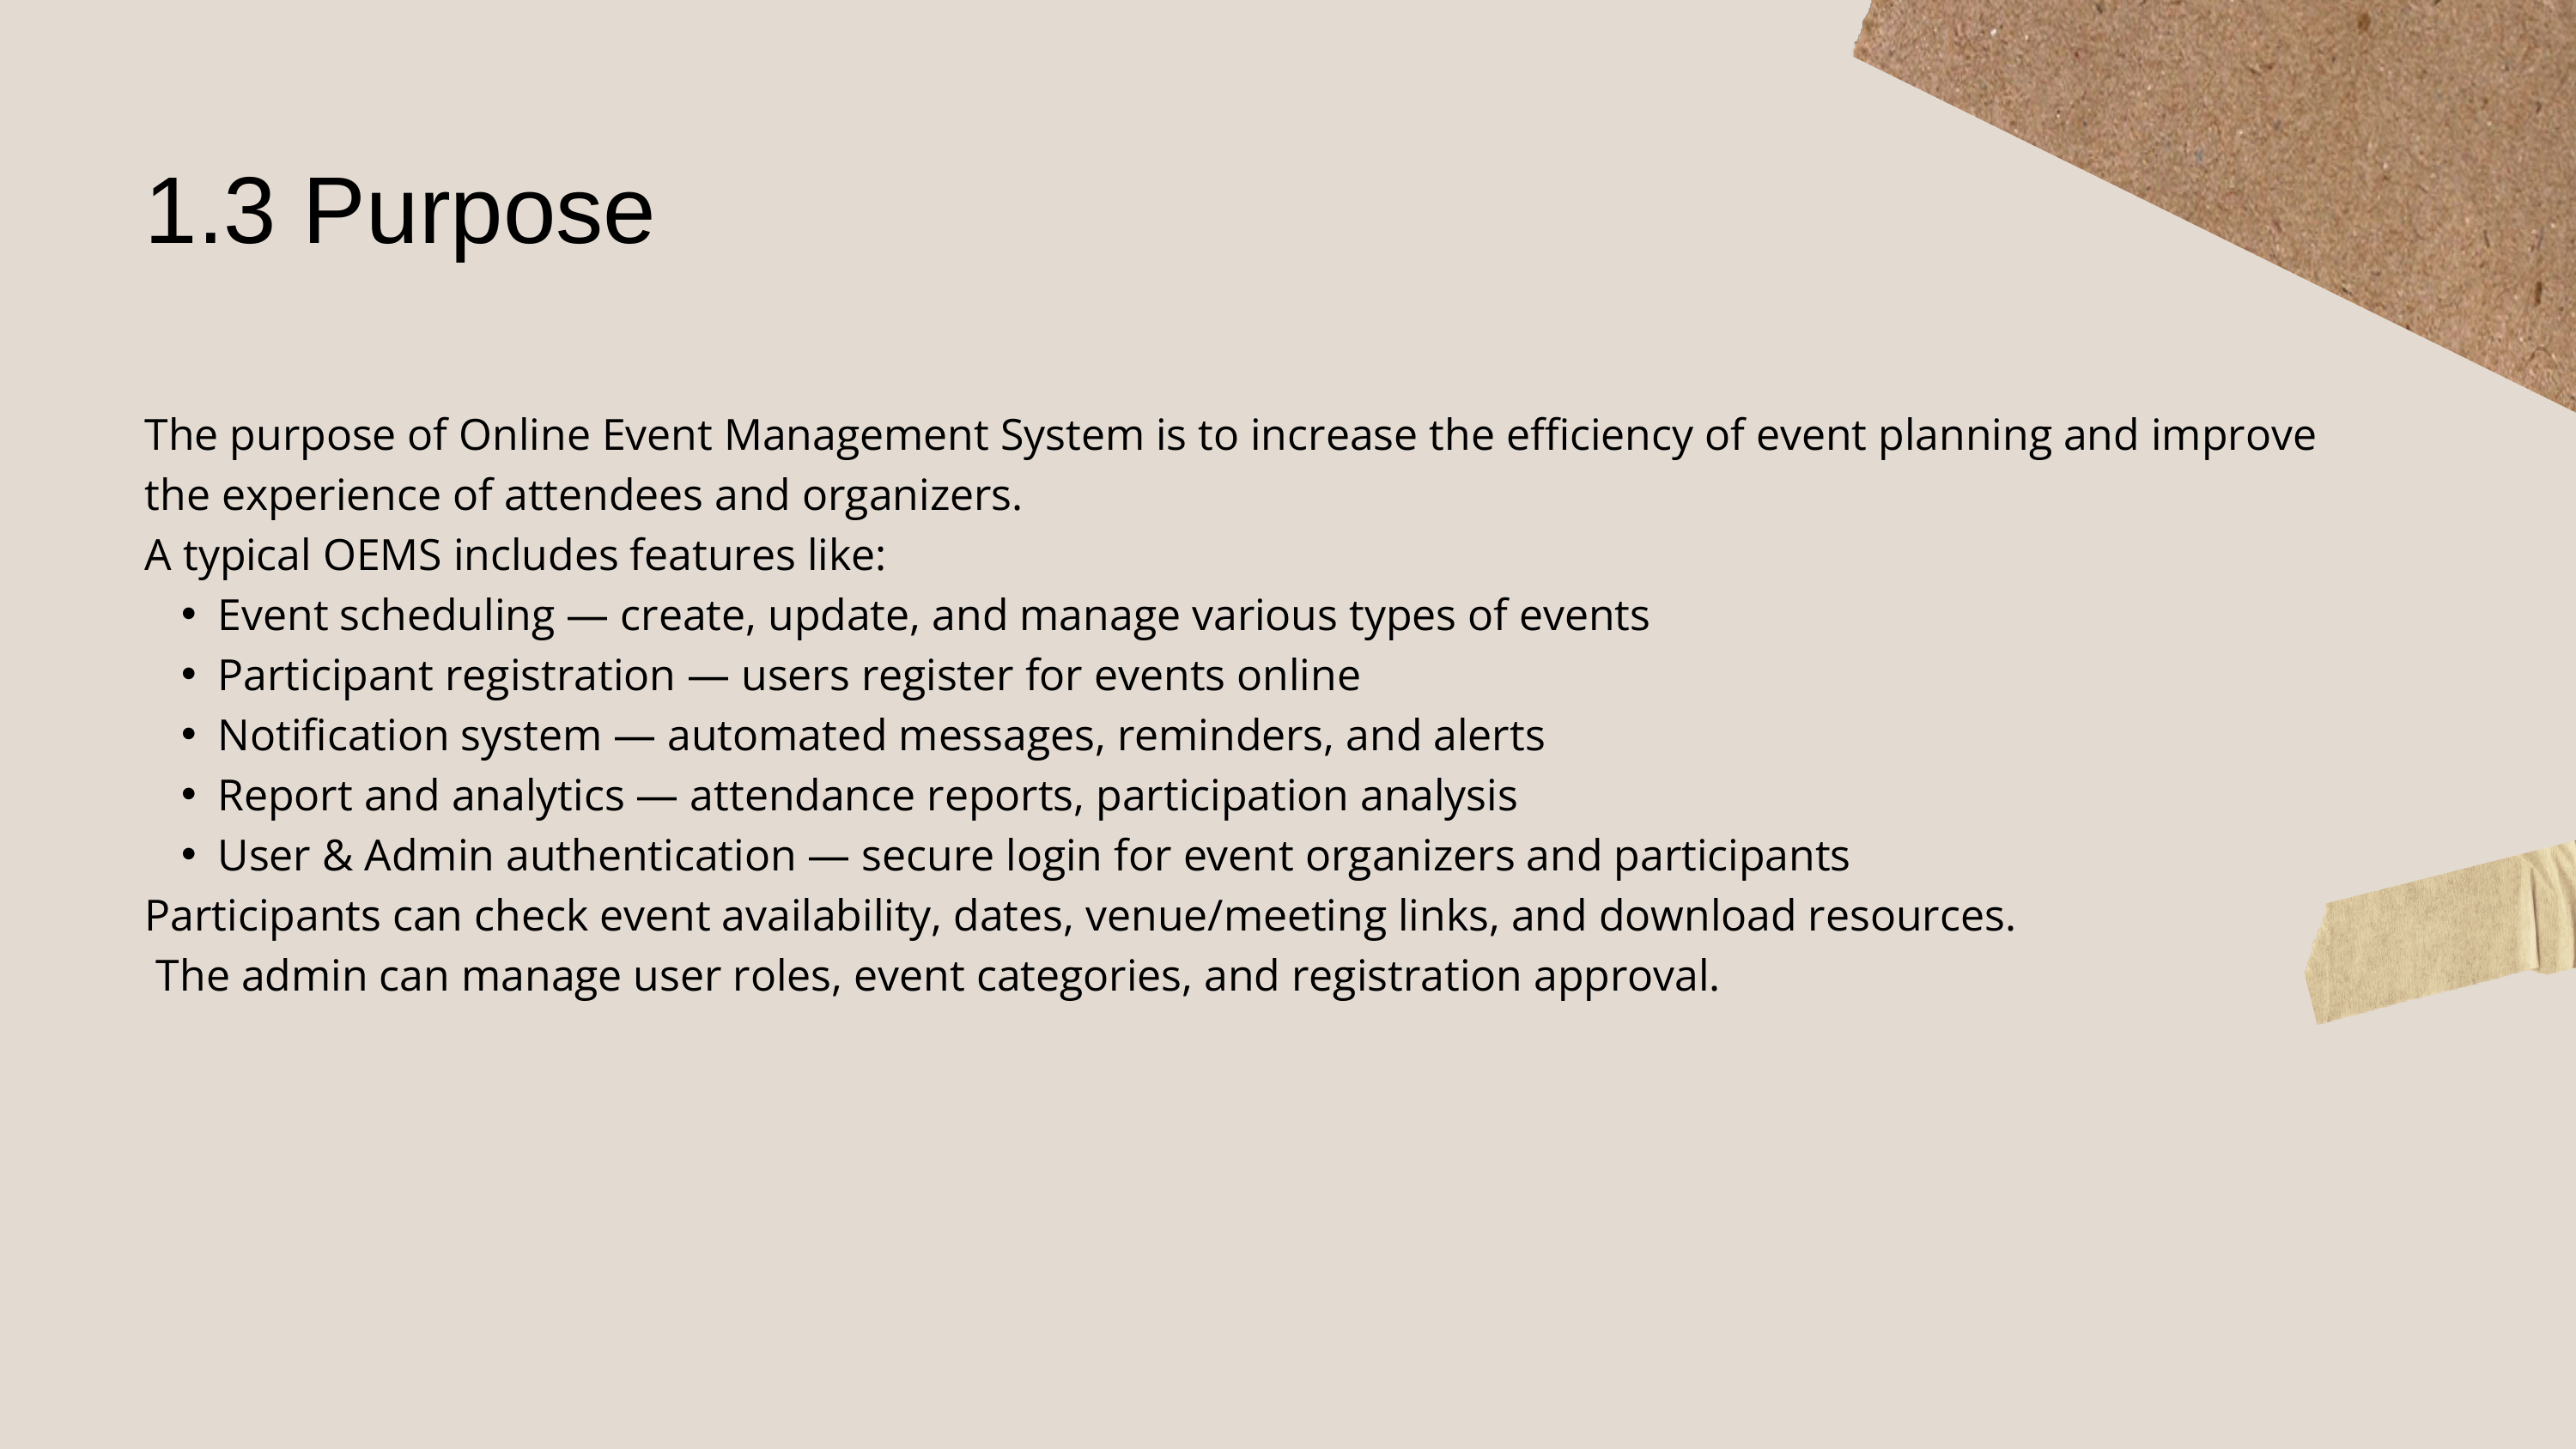

1.3 Purpose
The purpose of Online Event Management System is to increase the efficiency of event planning and improve the experience of attendees and organizers.
A typical OEMS includes features like:
Event scheduling — create, update, and manage various types of events
Participant registration — users register for events online
Notification system — automated messages, reminders, and alerts
Report and analytics — attendance reports, participation analysis
User & Admin authentication — secure login for event organizers and participants
Participants can check event availability, dates, venue/meeting links, and download resources.
 The admin can manage user roles, event categories, and registration approval.